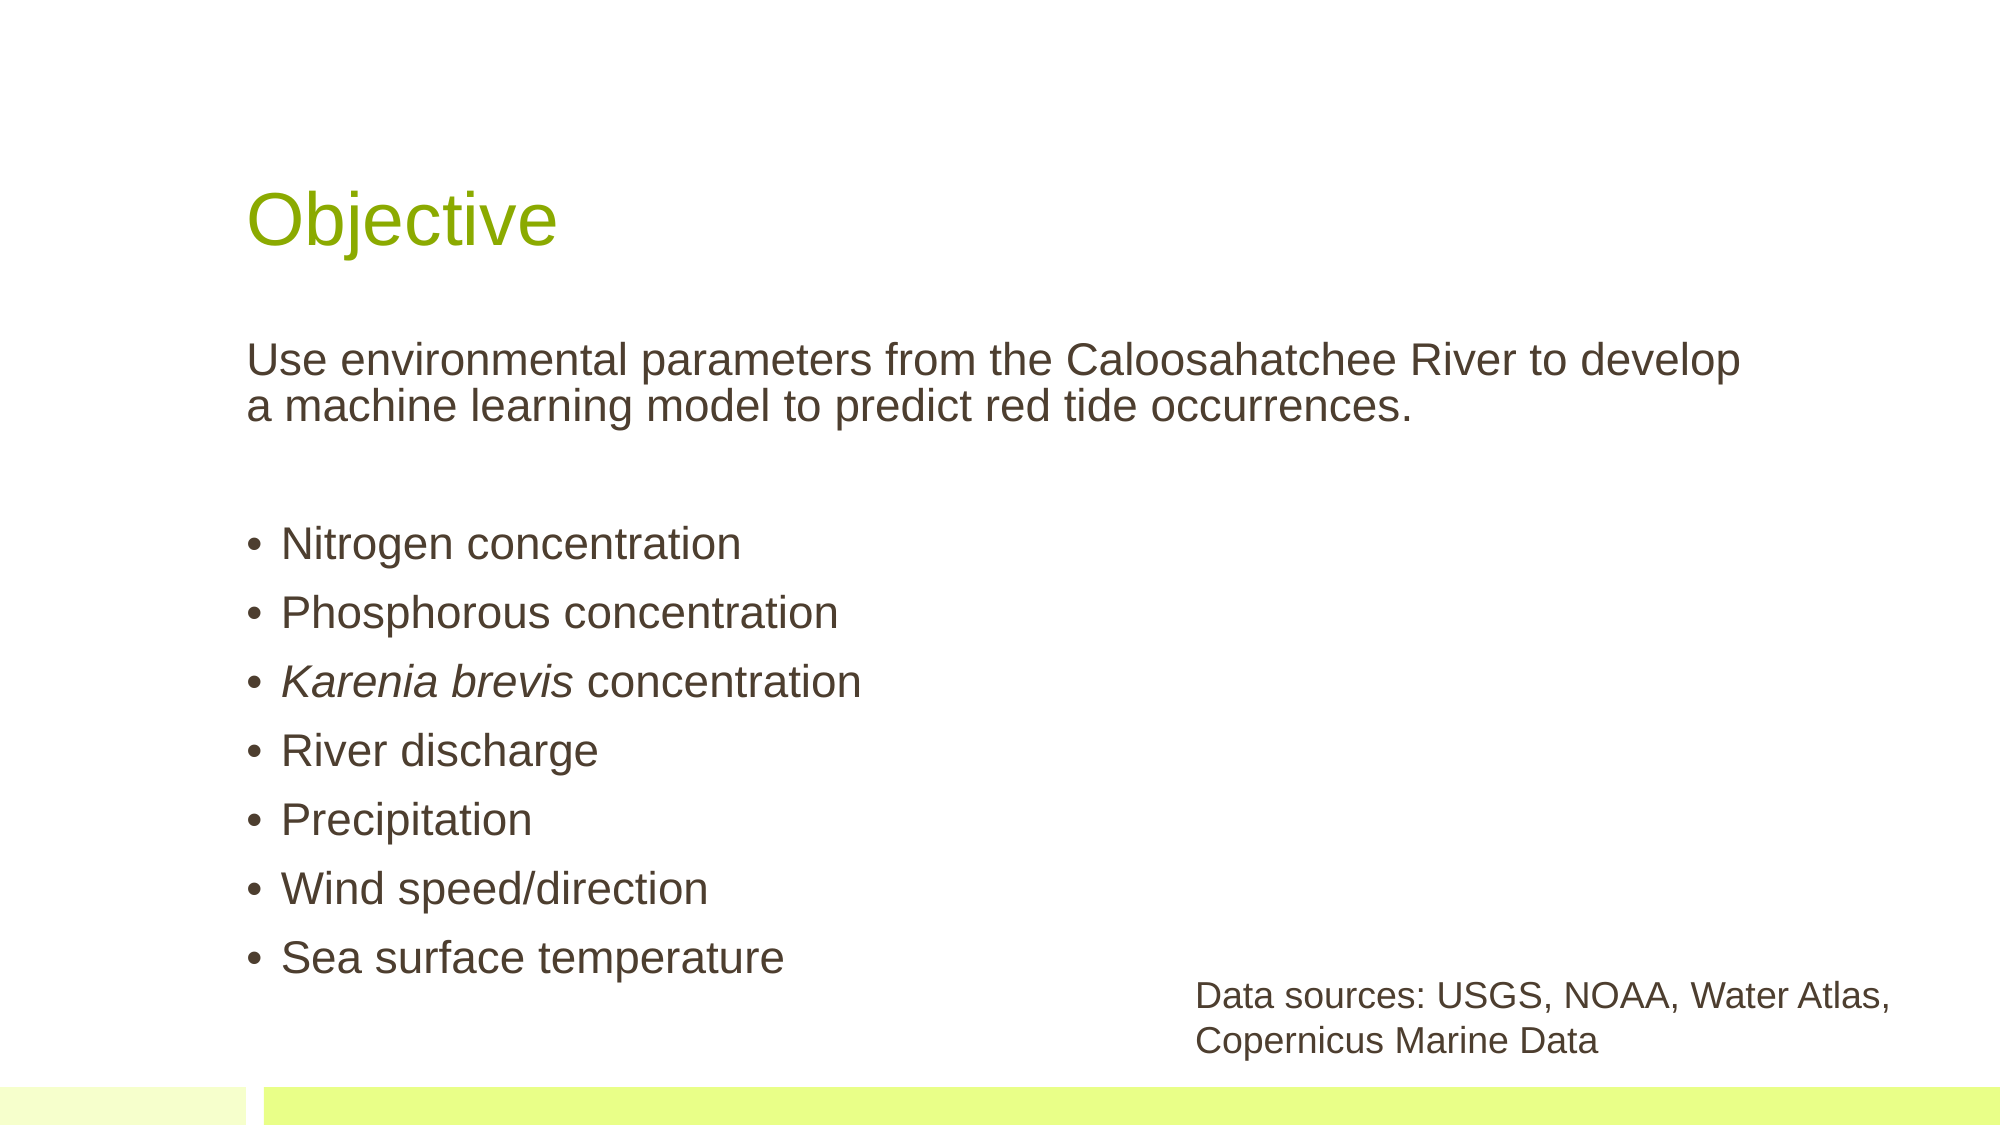

# Objective

Use environmental parameters from the Caloosahatchee River to develop a machine learning model to predict red tide occurrences.

Nitrogen concentration
Phosphorous concentration
Karenia brevis concentration
River discharge
Precipitation
Wind speed/direction
Sea surface temperature
Data sources: USGS, NOAA, Water Atlas, Copernicus Marine Data